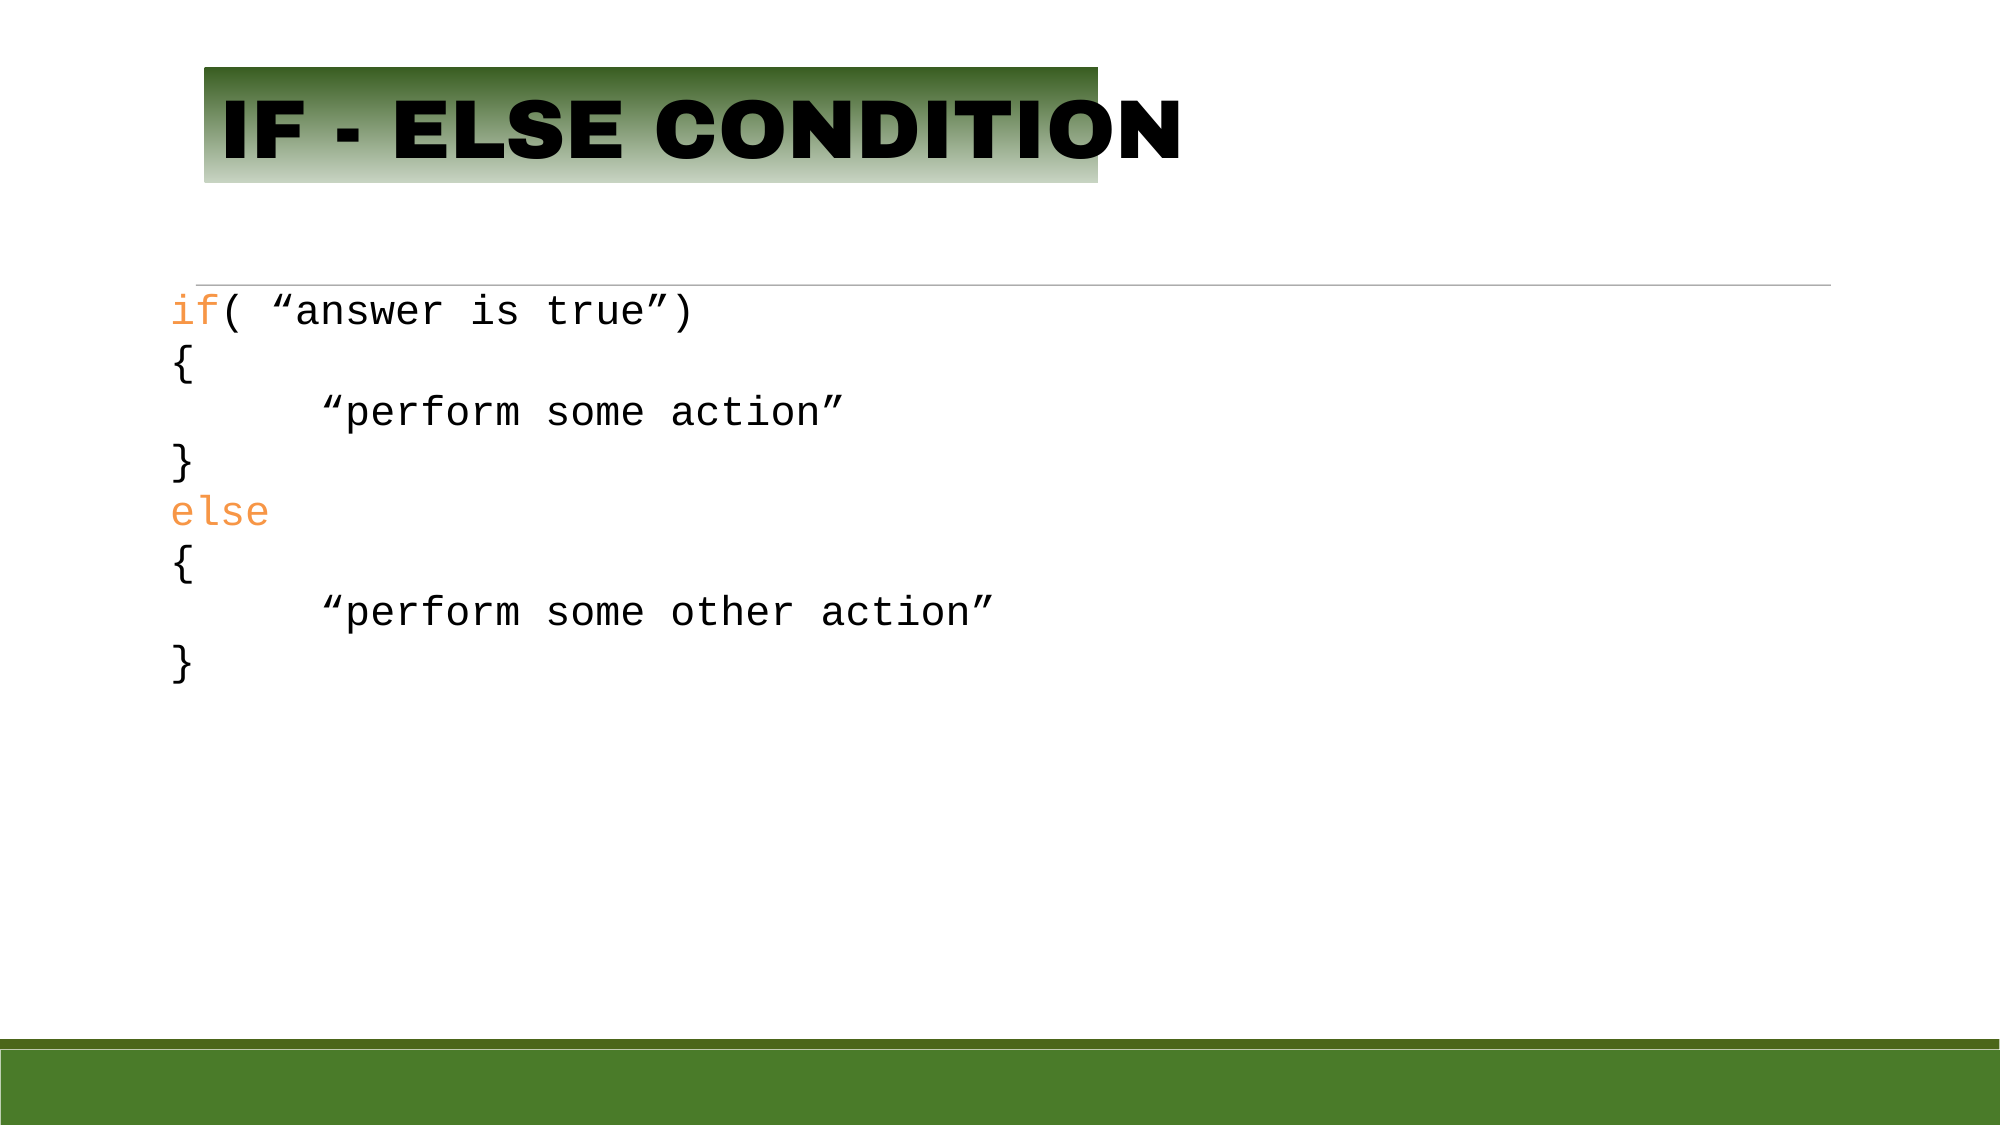

IF - ELSE CONDITION
if( “answer is true”)
{
	“perform some action”
}
else
{
	“perform some other action”
}